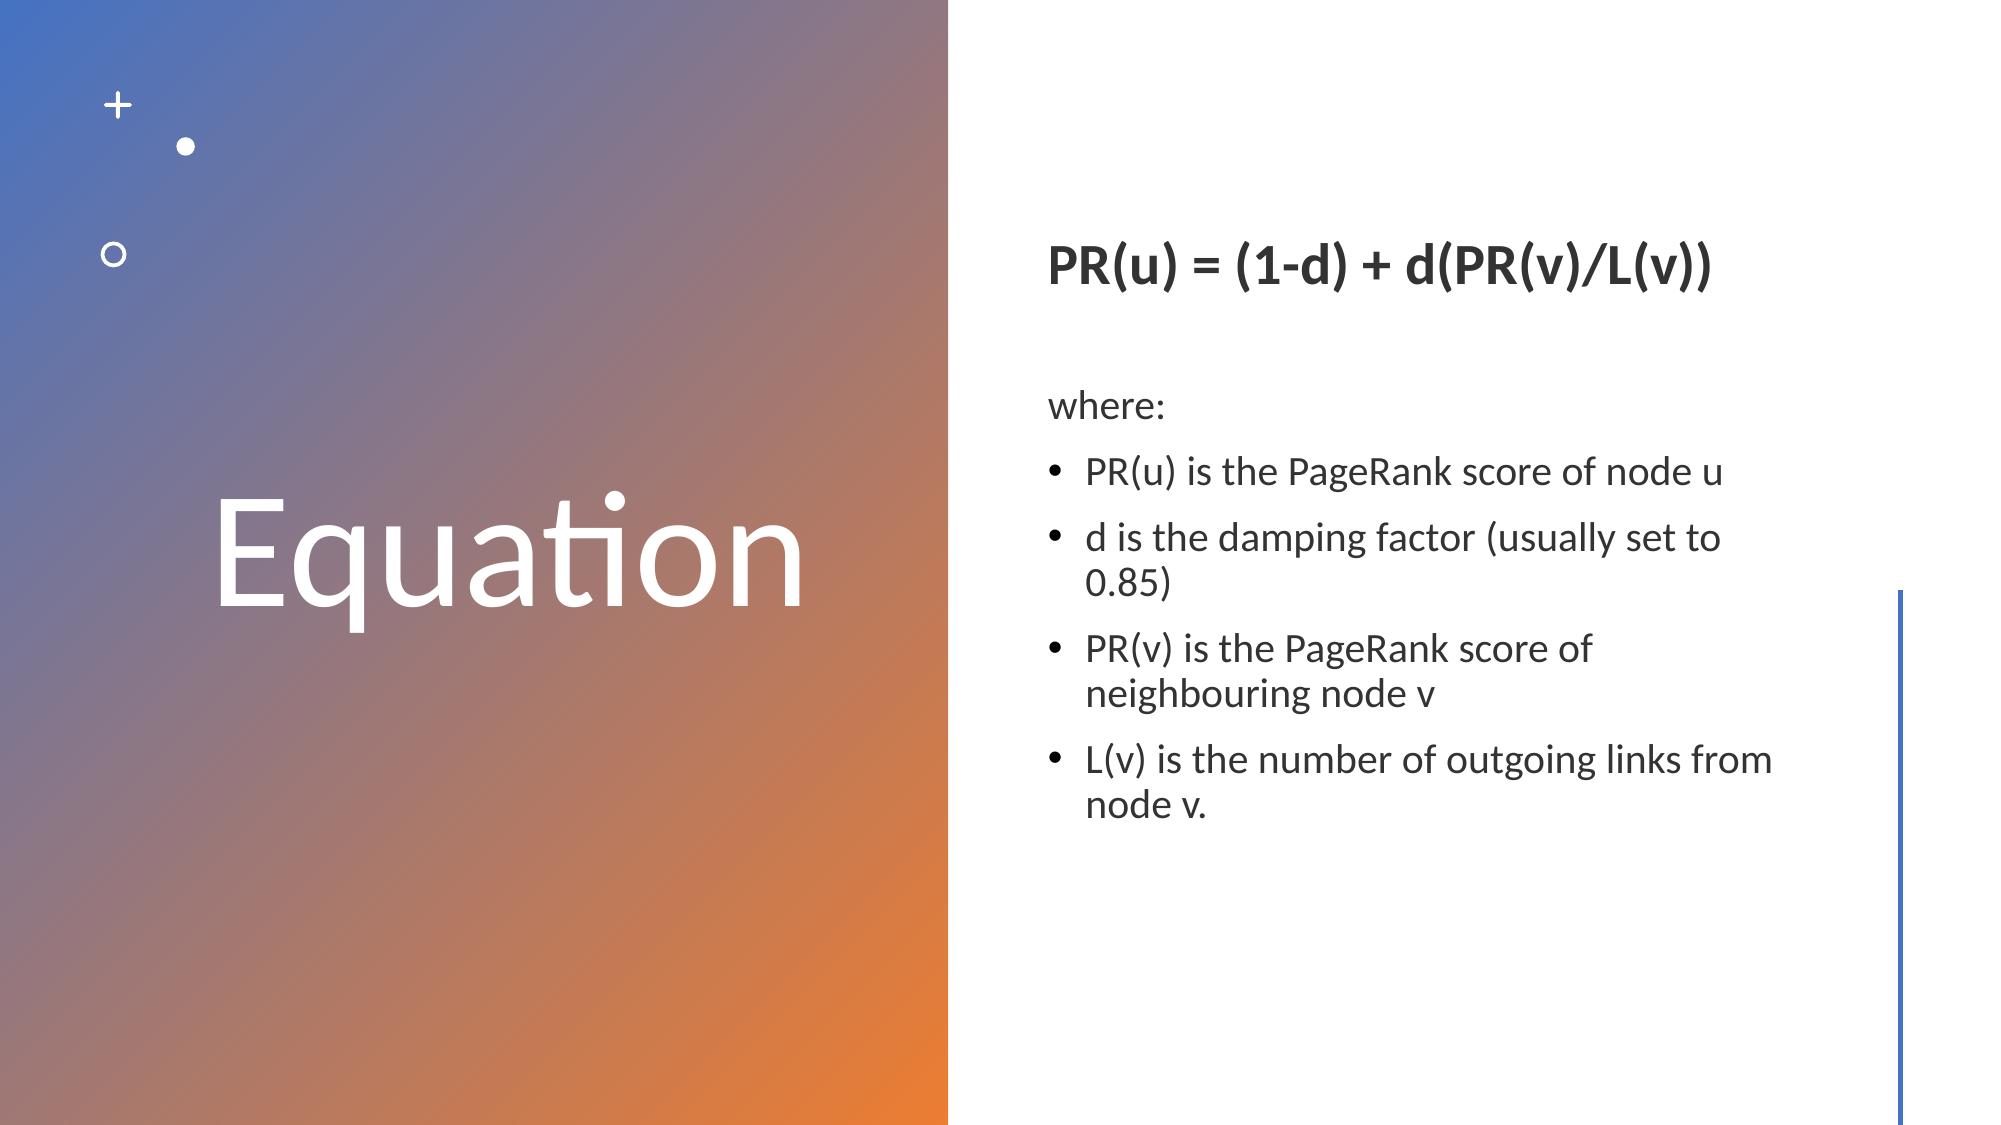

# Equation
PR(u) = (1-d) + d(PR(v)/L(v))

where:
PR(u) is the PageRank score of node u
d is the damping factor (usually set to 0.85)
PR(v) is the PageRank score of neighbouring node v
L(v) is the number of outgoing links from node v.